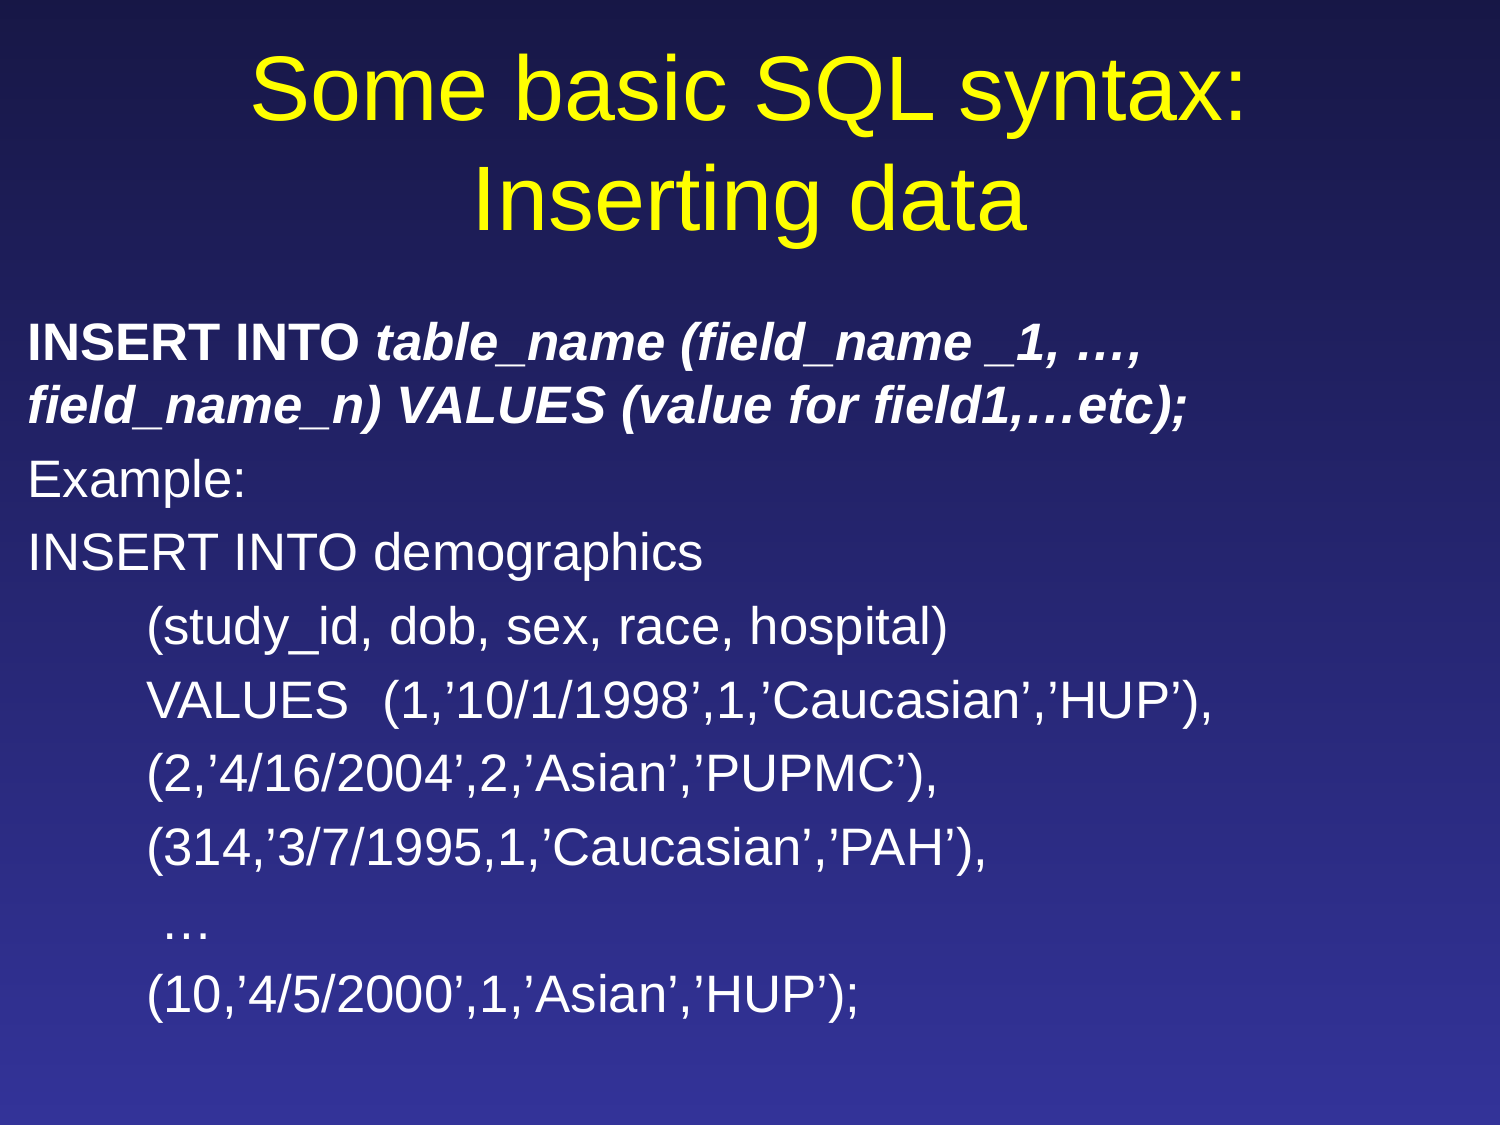

# Some basic SQL syntax: Inserting data
INSERT INTO table_name (field_name _1, …, field_name_n) VALUES (value for field1,…etc);
Example:
INSERT INTO demographics
	(study_id, dob, sex, race, hospital)
	VALUES 	(1,’10/1/1998’,1,’Caucasian’,’HUP’),
   			(2,’4/16/2004’,2,’Asian’,’PUPMC’),
  			(314,’3/7/1995,1,’Caucasian’,’PAH’),
  			 …
   			(10,’4/5/2000’,1,’Asian’,’HUP’);